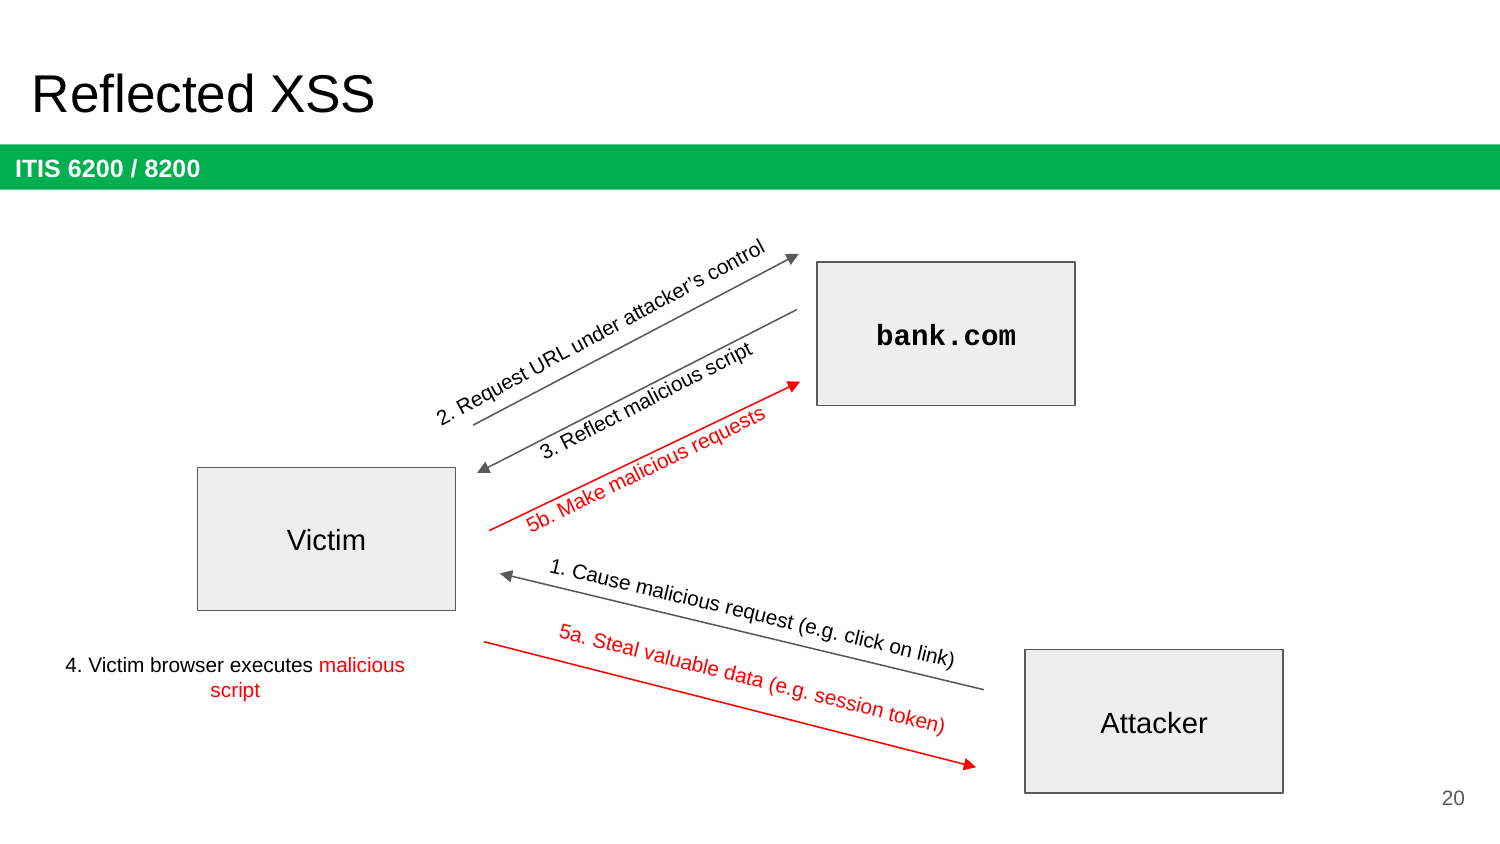

# Reflected XSS
2. Request URL under attacker’s control
bank.com
3. Reflect malicious script
5b. Make malicious requests
Victim
1. Cause malicious request (e.g. click on link)
5a. Steal valuable data (e.g. session token)
4. Victim browser executes malicious script
Attacker
20